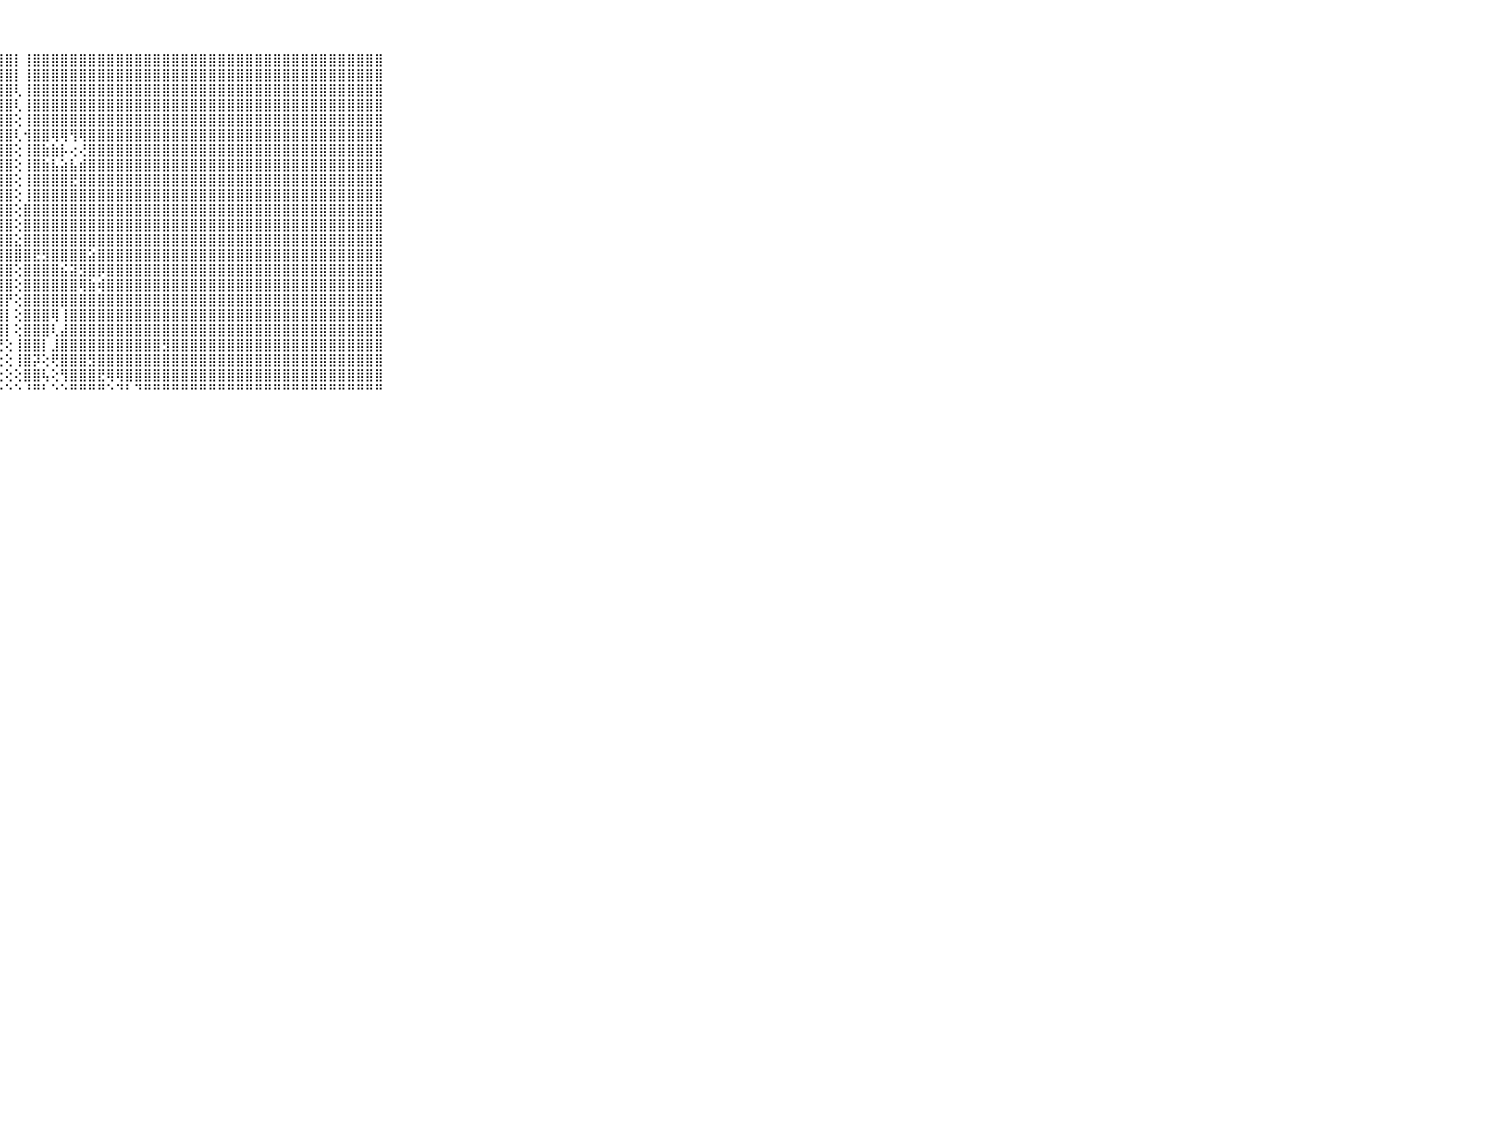

⠀⠀⠀⠀⠀⠀⠀⠀⠀⠀⠀⣿⣿⣿⣿⣿⣿⣿⣿⣿⣿⣿⣿⣿⣿⣿⣿⣿⣿⡇⢸⣿⣿⣿⣿⣿⣿⣿⣿⣿⣿⣿⣿⣿⣿⣿⣿⣿⣿⣿⣿⣿⣿⣿⣿⣿⣿⣿⣿⣿⣿⣿⣿⣿⣿⣿⣿⣿⣿⠀⠀⠀⠀⠀⠀⠀⠀⠀⠀⠀⠀
⠀⠀⠀⠀⠀⠀⠀⠀⠀⠀⠀⣿⣿⣿⣿⣿⣿⣿⣿⣿⣿⣿⣿⣿⣿⣿⣿⣿⣿⡇⢸⣿⣿⣿⣿⣿⣿⣿⣿⣿⣿⣿⣿⣿⣿⣿⣿⣿⣿⣿⣿⣿⣿⣿⣿⣿⣿⣿⣿⣿⣿⣿⣿⣿⣿⣿⣿⣿⣿⠀⠀⠀⠀⠀⠀⠀⠀⠀⠀⠀⠀
⠀⠀⠀⠀⠀⠀⠀⠀⠀⠀⠀⣿⣿⣿⣿⣿⣿⣿⣿⣿⣿⣿⣿⣿⣿⣿⣿⣿⣿⢇⢸⣿⣿⣿⣿⣿⣿⣿⣿⣿⣿⣿⣿⣿⣿⣿⣿⣿⣿⣿⣿⣿⣿⣿⣿⣿⣿⣿⣿⣿⣿⣿⣿⣿⣿⣿⣿⣿⣿⠀⠀⠀⠀⠀⠀⠀⠀⠀⠀⠀⠀
⠀⠀⠀⠀⠀⠀⠀⠀⠀⠀⠀⣿⣿⣿⣿⣿⣿⣿⣿⣿⣿⣿⣿⣿⣿⣿⣿⣿⣿⢇⢸⣿⣿⣿⣿⣿⣿⣿⣿⣿⣿⣿⣿⣿⣿⣿⣿⣿⣿⣿⣿⣿⣿⣿⣿⣿⣿⣿⣿⣿⣿⣿⣿⣿⣿⣿⣿⣿⣿⠀⠀⠀⠀⠀⠀⠀⠀⠀⠀⠀⠀
⠀⠀⠀⠀⠀⠀⠀⠀⠀⠀⠀⣿⣿⣿⣿⣿⣿⣿⣿⣿⣿⣿⣿⣿⣿⣿⣿⣿⣿⢕⢸⣿⣿⣿⣿⣿⣿⣿⣿⣿⣿⣿⣿⣿⣿⣿⣿⣿⣿⣿⣿⣿⣿⣿⣿⣿⣿⣿⣿⣿⣿⣿⣿⣿⣿⣿⣿⣿⣿⠀⠀⠀⠀⠀⠀⠀⠀⠀⠀⠀⠀
⠀⠀⠀⠀⠀⠀⠀⠀⠀⠀⠀⢻⣿⣿⣿⣿⣿⣿⣿⣿⣿⣿⣿⣿⣿⣿⣿⣿⣿⢇⢺⣿⣿⢿⢿⢻⢿⣿⣿⣿⣿⣿⣿⣿⣿⣿⣿⣿⣿⣿⣿⣿⣿⣿⣿⣿⣿⣿⣿⣿⣿⣿⣿⣿⣿⣿⣿⣿⣿⠀⠀⠀⠀⠀⠀⠀⠀⠀⠀⠀⠀
⠀⠀⠀⠀⠀⠀⠀⠀⠀⠀⠀⢸⣿⣿⣿⣿⣿⣿⣿⣿⣿⣿⣿⣿⣿⣿⣿⣿⣿⢕⢸⣿⣷⣷⡧⢔⢜⣿⣿⣿⣿⣿⣿⣿⣿⣿⣿⣿⣿⣿⣿⣿⣿⣿⣿⣿⣿⣿⣿⣿⣿⣿⣿⣿⣿⣿⣿⣿⣿⠀⠀⠀⠀⠀⠀⠀⠀⠀⠀⠀⠀
⠀⠀⠀⠀⠀⠀⠀⠀⠀⠀⠀⢸⣿⣿⣿⣿⣿⣿⣿⣿⣿⣿⣿⣿⣿⣿⣿⣿⣿⢕⢸⣿⣷⣧⣵⣧⣾⣿⣿⣿⣿⣿⣿⣿⣿⣿⣿⣿⣿⣿⣿⣿⣿⣿⣿⣿⣿⣿⣿⣿⣿⣿⣿⣿⣿⣿⣿⣿⣿⠀⠀⠀⠀⠀⠀⠀⠀⠀⠀⠀⠀
⠀⠀⠀⠀⠀⠀⠀⠀⠀⠀⠀⢸⣿⣿⣿⣿⣿⣿⣿⣿⣿⣿⣿⣿⣿⣿⣿⣿⣿⢕⢸⣿⣿⣿⣿⣟⣿⣿⣿⣿⣿⣿⣿⣿⣿⣿⣿⣿⣿⣿⣿⣿⣿⣿⣿⣿⣿⣿⣿⣿⣿⣿⣿⣿⣿⣿⣿⣿⣿⠀⠀⠀⠀⠀⠀⠀⠀⠀⠀⠀⠀
⠀⠀⠀⠀⠀⠀⠀⠀⠀⠀⠀⢸⣿⣿⣿⣿⣿⣿⣿⣿⣿⣿⣿⣿⣿⣿⣿⣿⣿⢕⢸⣿⣿⣿⣿⣿⣿⣿⣿⣿⣿⣿⣿⣿⣿⣿⣿⣿⣿⣿⣿⣿⣿⣿⣿⣿⣿⣿⣿⣿⣿⣿⣿⣿⣿⣿⣿⣿⣿⠀⠀⠀⠀⠀⠀⠀⠀⠀⠀⠀⠀
⠀⠀⠀⠀⠀⠀⠀⠀⠀⠀⠀⢸⣿⣿⣿⣿⣿⣿⣿⣿⣿⣿⣿⣿⣿⣿⣿⣿⣿⢕⣿⣿⣿⣿⣿⣿⣿⣿⣿⣿⣿⣿⣿⣿⣿⣿⣿⣿⣿⣿⣿⣿⣿⣿⣿⣿⣿⣿⣿⣿⣿⣿⣿⣿⣿⣿⣿⣿⣿⠀⠀⠀⠀⠀⠀⠀⠀⠀⠀⠀⠀
⠀⠀⠀⠀⠀⠀⠀⠀⠀⠀⠀⢸⣿⣿⣿⣿⣿⣿⣿⣿⣿⣿⣿⣿⣿⣿⣿⣿⣿⢕⣿⣿⣿⣿⣿⣿⣿⣿⣿⣿⣿⣿⣿⣿⣿⣿⣿⣿⣿⣿⣿⣿⣿⣿⣿⣿⣿⣿⣿⣿⣿⣿⣿⣿⣿⣿⣿⣿⣿⠀⠀⠀⠀⠀⠀⠀⠀⠀⠀⠀⠀
⠀⠀⠀⠀⠀⠀⠀⠀⠀⠀⠀⢸⣿⣿⣿⣿⣿⣿⣿⣿⣿⣿⣿⣿⣿⣿⣿⣿⣿⣕⣿⣿⣿⣿⣿⣿⣿⣿⣿⣿⣿⣿⣿⣿⣿⣿⣿⣿⣿⣿⣿⣿⣿⣿⣿⣿⣿⣿⣿⣿⣿⣿⣿⣿⣿⣿⣿⣿⣿⠀⠀⠀⠀⠀⠀⠀⠀⠀⠀⠀⠀
⠀⠀⠀⠀⠀⠀⠀⠀⠀⠀⠀⢸⣿⣿⣿⣿⣿⣿⣿⣿⣿⣿⣿⣿⣿⣿⣿⣿⣿⣿⣿⣟⣻⣿⣿⣿⣿⣵⣿⣿⣿⣿⣿⣿⣿⣿⣿⣿⣿⣿⣿⣿⣿⣿⣿⣿⣿⣿⣿⣿⣿⣿⣿⣿⣿⣿⣿⣿⣿⠀⠀⠀⠀⠀⠀⠀⠀⠀⠀⠀⠀
⠀⠀⠀⠀⠀⠀⠀⠀⠀⠀⠀⢸⣽⣽⣿⣿⣿⣿⣿⣿⣿⣿⣿⣿⣿⣿⣿⣿⣿⢕⣿⣿⣿⣿⣮⣽⣻⣿⡿⣿⣿⣿⣿⣿⣿⣿⣿⣿⣿⣿⣿⣿⣿⣿⣿⣿⣿⣿⣿⣿⣿⣿⣿⣿⣿⣿⣿⣿⣿⠀⠀⠀⠀⠀⠀⠀⠀⠀⠀⠀⠀
⠀⠀⠀⠀⠀⠀⠀⠀⠀⠀⠀⢸⣷⣿⣽⣿⣿⣿⣿⣿⣿⣿⣿⣿⣿⣿⣿⣿⣿⢕⣿⣿⣿⣿⣿⣿⢿⣷⢾⣿⣿⣿⣿⣿⣿⣿⣿⣿⣿⣿⣿⣿⣿⣿⣿⣿⣿⣿⣿⣿⣿⣿⣿⣿⣿⣿⣿⣿⣿⠀⠀⠀⠀⠀⠀⠀⠀⠀⠀⠀⠀
⠀⠀⠀⠀⠀⠀⠀⠀⠀⠀⠀⢕⢝⢝⢟⢻⣿⣿⣿⣿⣿⣿⣿⣿⣿⣿⣿⣿⡟⢕⣿⣿⣿⣿⣿⣿⣿⣿⣿⣿⣿⣿⣿⣿⣿⣿⣿⣿⣿⣿⣿⣿⣿⣿⣿⣿⣿⣿⣿⣿⣿⣿⣿⣿⣿⣿⣿⣿⣿⠀⠀⠀⠀⠀⠀⠀⠀⠀⠀⠀⠀
⠀⠀⠀⠀⠀⠀⠀⠀⠀⠀⠀⢕⡕⢕⢕⢕⢕⢕⢝⢻⢿⣿⣿⣿⣿⣿⣿⣿⡇⢕⣿⣿⣿⢿⢸⣿⣿⣿⣿⣿⣿⣿⣿⣿⣿⣿⣿⣿⣿⣿⣿⣿⣿⣿⣿⣿⣿⣿⣿⣿⣿⣿⣿⣿⣿⣿⣿⣿⣿⠀⠀⠀⠀⠀⠀⠀⠀⠀⠀⠀⠀
⠀⠀⠀⠀⠀⠀⠀⠀⠀⠀⠀⢕⢱⢕⢕⢕⢗⢇⣗⡞⢕⢺⢟⢟⢟⢿⣿⣿⡇⢕⣿⣿⣿⢇⣼⣿⣿⣿⣿⣿⣿⣿⣿⣿⣿⣿⣿⣿⣿⣿⣿⣿⣿⣿⣿⣿⣿⣿⣿⣿⣿⣿⣿⣿⣿⣿⣿⣿⣿⠀⠀⠀⠀⠀⠀⠀⠀⠀⠀⠀⠀
⠀⠀⠀⠀⠀⠀⠀⠀⠀⠀⠀⢕⢕⢕⢕⢕⢕⢕⢝⢕⢕⢕⢕⢕⢕⢕⢕⢝⢕⢸⣿⣿⡇⣸⣿⣿⣿⣿⣿⣿⣿⣿⣿⣿⣿⣻⣿⣿⣿⣿⣿⣿⣿⣿⣿⣿⣿⣿⣿⣿⣿⣿⣿⣿⣿⣿⣿⣿⣿⠀⠀⠀⠀⠀⠀⠀⠀⠀⠀⠀⠀
⠀⠀⠀⠀⠀⠀⠀⠀⠀⠀⠀⢕⢕⢕⢕⢕⢕⢕⢕⢕⢕⢕⢕⢕⢵⢕⢕⢕⢕⢸⣿⡽⢕⢟⣿⣿⣿⣻⣿⣿⣿⣿⣿⣿⣿⣿⣿⣿⣿⣿⣿⣿⣿⣿⣿⣿⣿⣿⣿⣿⣿⣿⣿⣿⣿⣿⣿⣿⣿⠀⠀⠀⠀⠀⠀⠀⠀⠀⠀⠀⠀
⠀⠀⠀⠀⠀⠀⠀⠀⠀⠀⠀⢕⢕⢕⢕⢕⢕⢕⢕⢕⢕⢕⢕⢕⢕⢕⢕⢕⢕⢕⣿⣿⢧⢕⢻⣿⣿⣿⣟⢿⢿⣿⣿⣿⣿⣿⣿⣿⣿⣿⣿⣿⣿⣿⣿⣿⣿⣿⣿⣿⣿⣿⣿⣿⣿⣿⣿⣿⣿⠀⠀⠀⠀⠀⠀⠀⠀⠀⠀⠀⠀
⠀⠀⠀⠀⠀⠀⠀⠀⠀⠀⠀⠑⠓⠃⠑⠑⠑⠑⠑⠑⠑⠚⠓⠑⠑⠓⠑⠑⠑⠑⠘⠛⠃⠑⠑⠛⠛⠛⠛⠑⠙⠃⠙⠛⠛⠛⠛⠛⠛⠛⠛⠛⠛⠛⠛⠛⠛⠛⠛⠛⠛⠛⠛⠛⠛⠛⠛⠛⠛⠀⠀⠀⠀⠀⠀⠀⠀⠀⠀⠀⠀